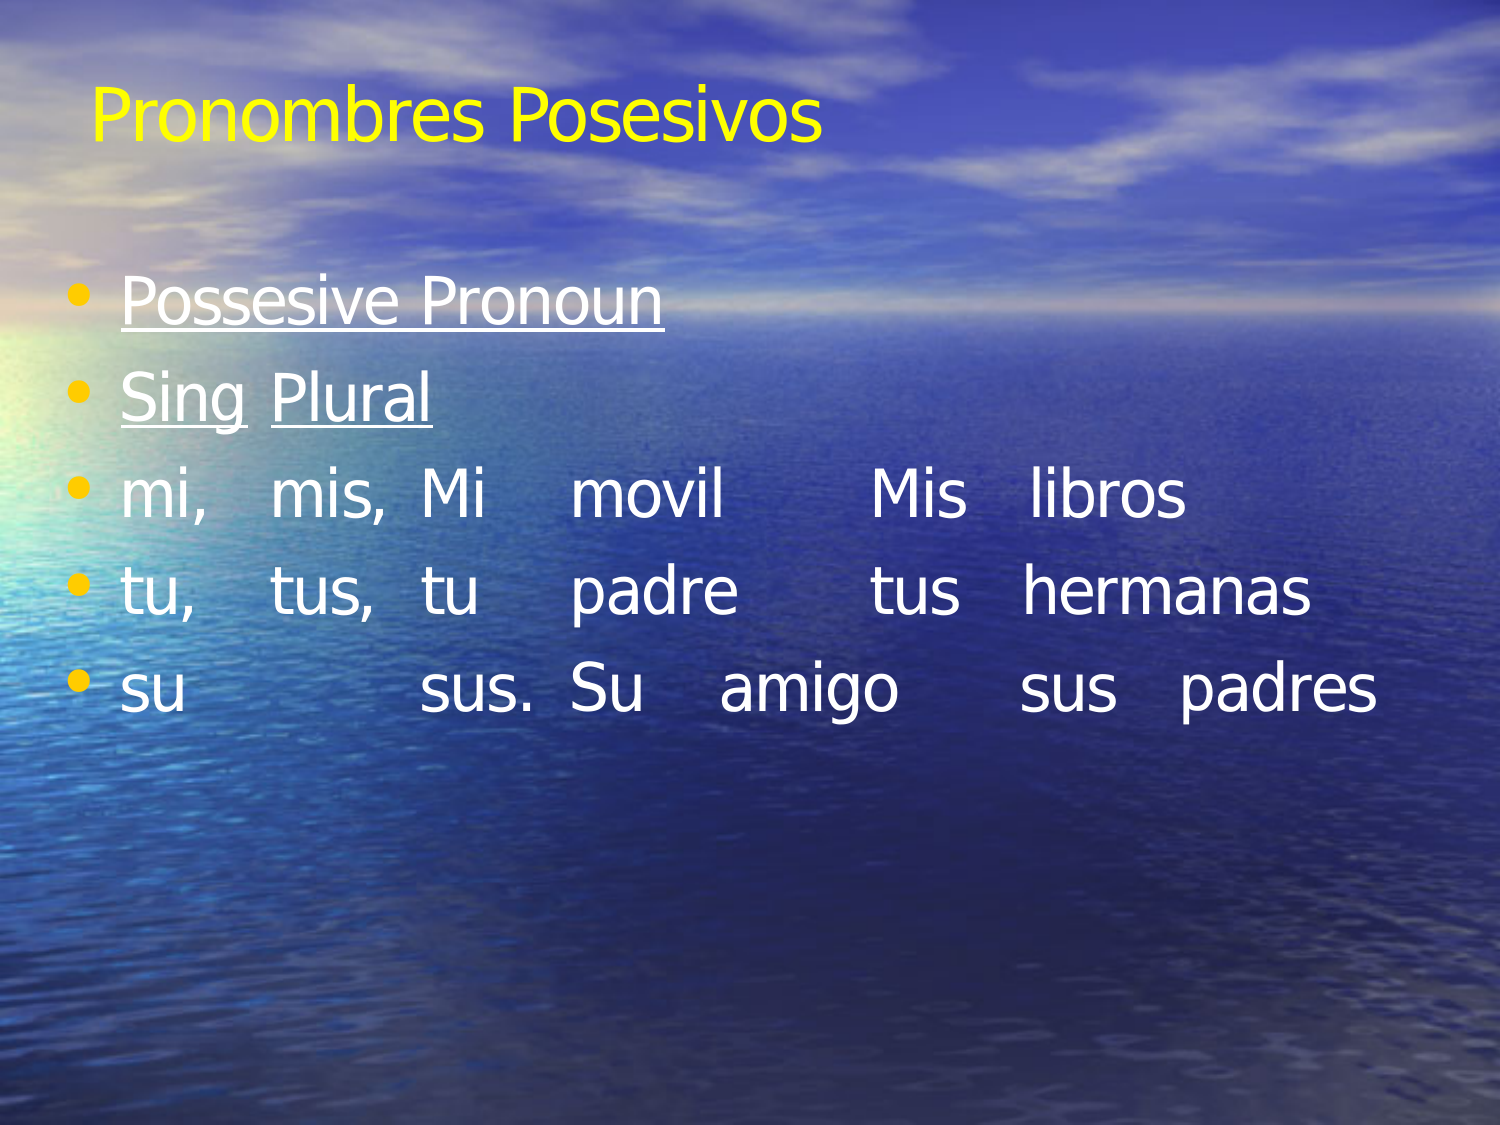

Pronombres Posesivos
Possesive Pronoun
Sing 	Plural
mi, 	mis, 	Mi	movil	Mis   libros
tu, 	tus,  tu 	padre	tus   hermanas
su    	sus.	Su 	amigo	sus   padres